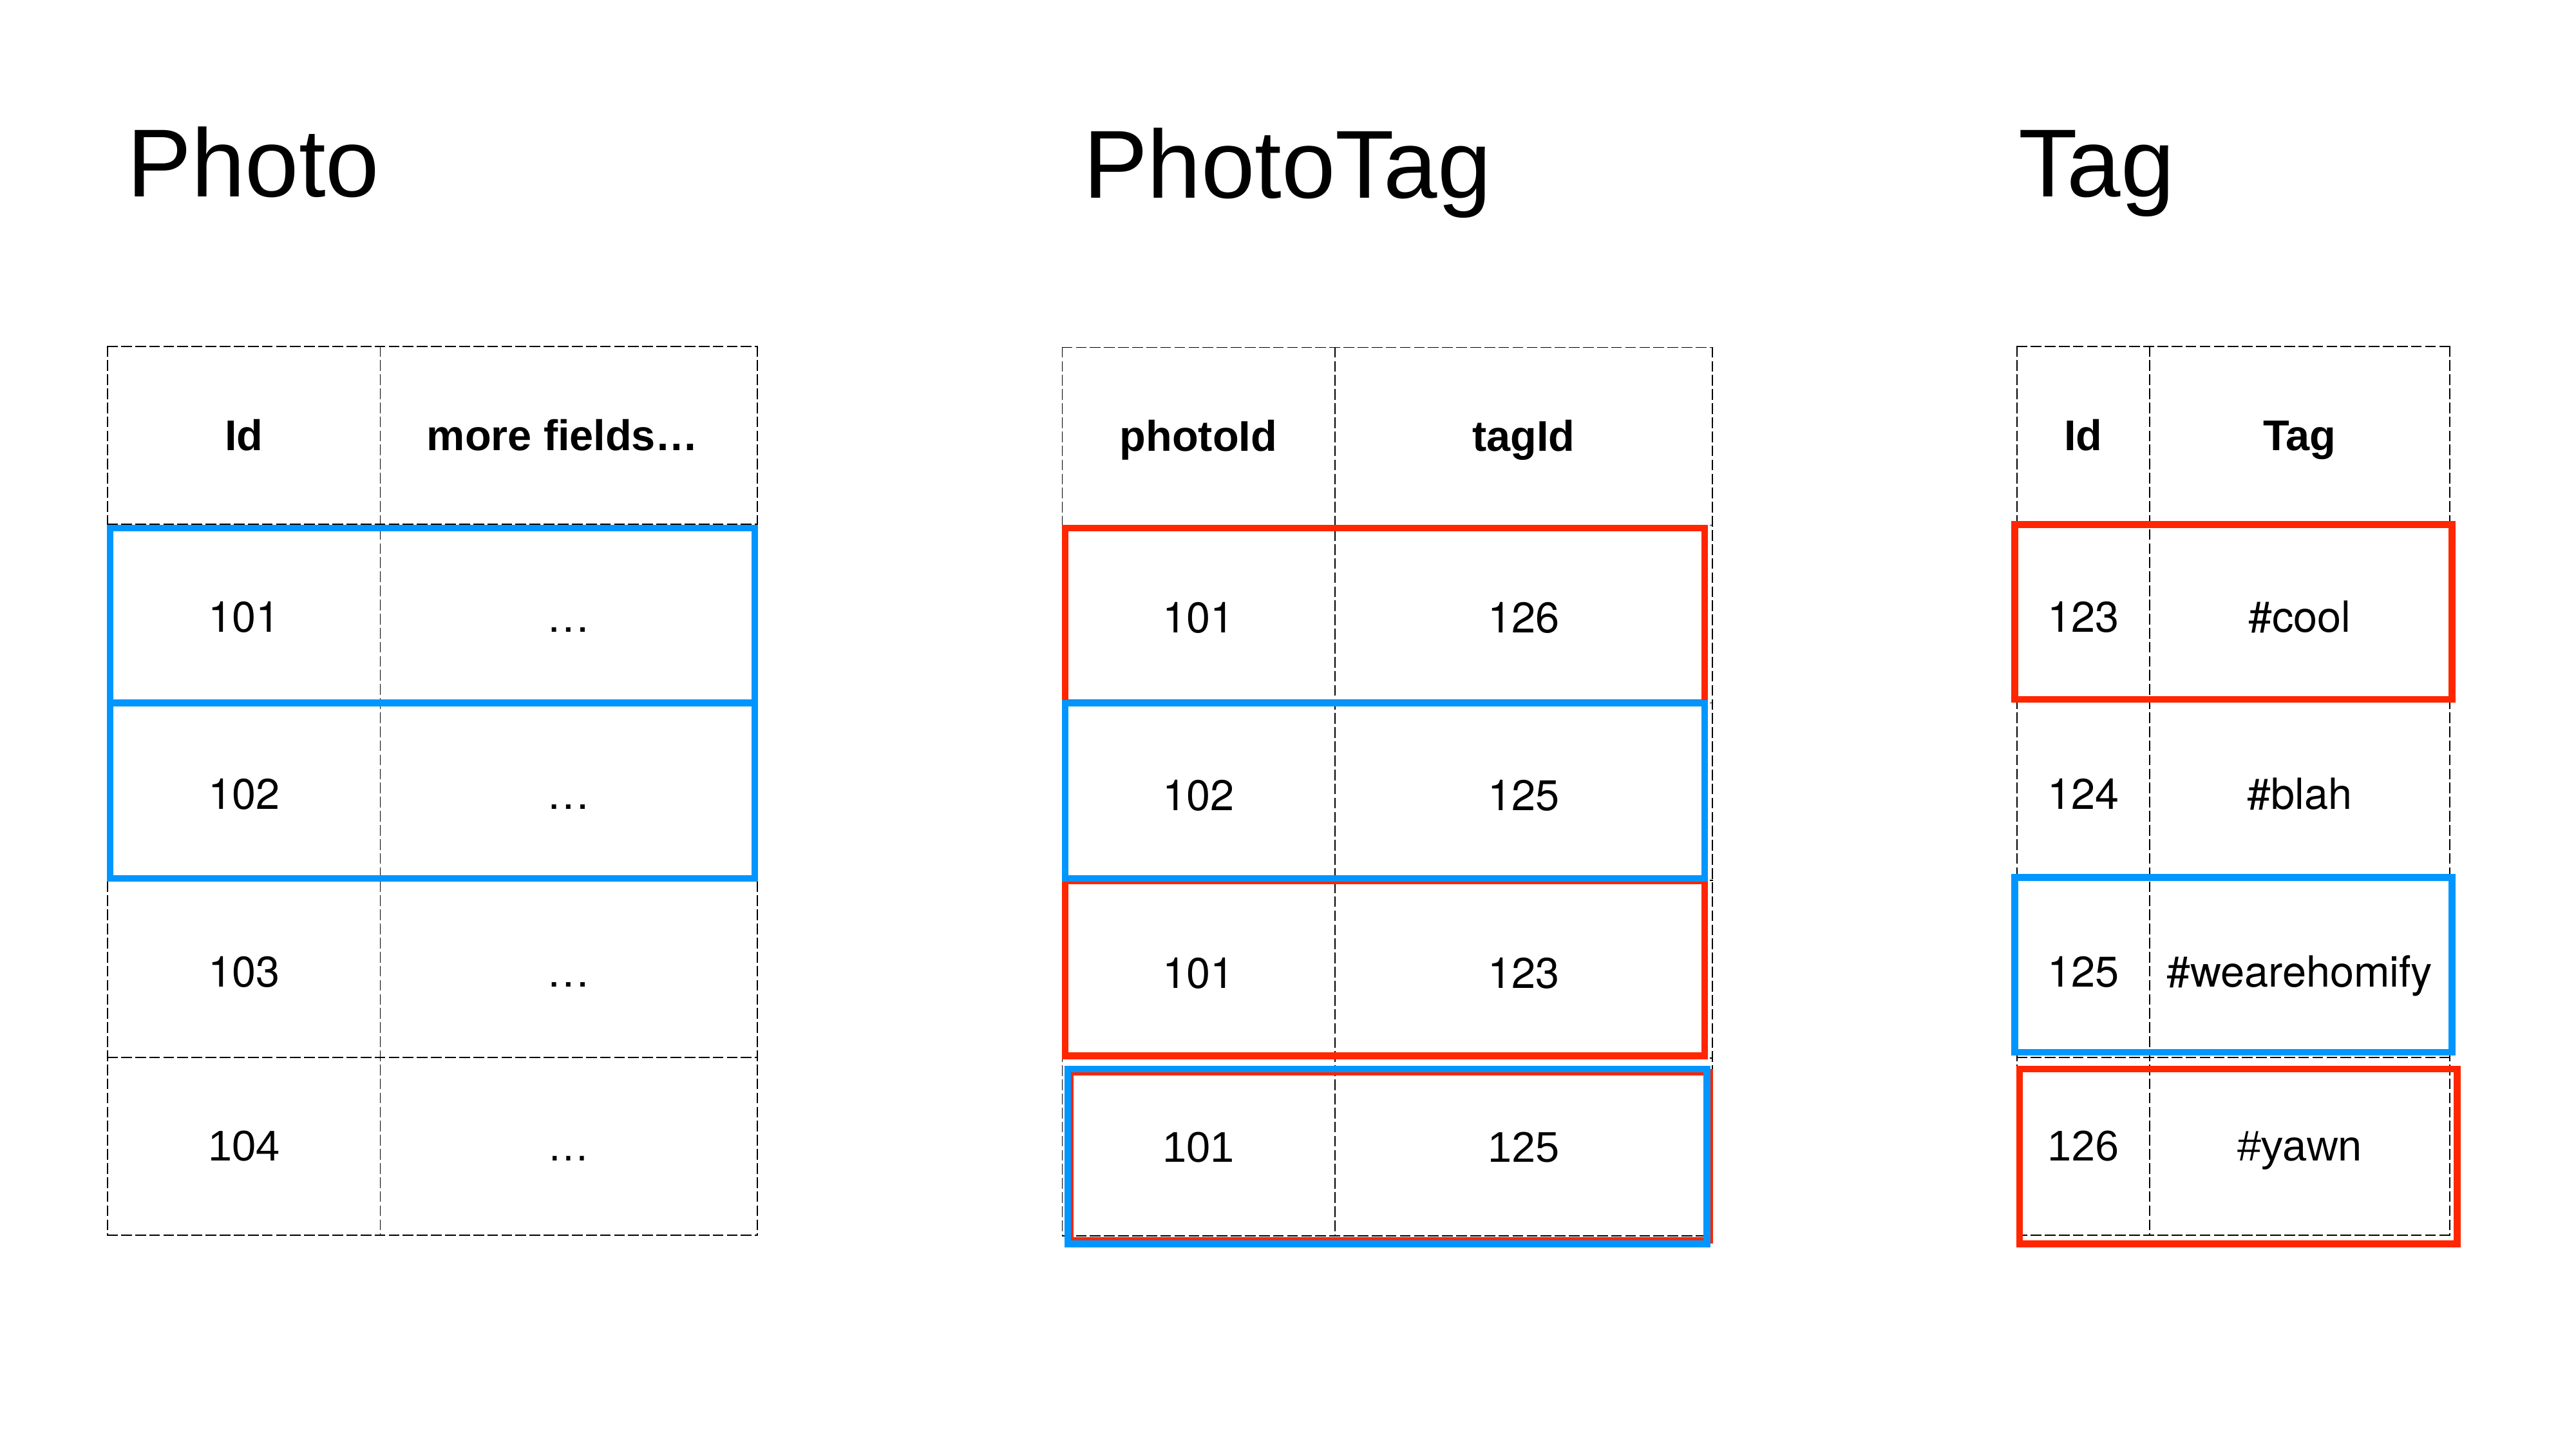

Photo
Tag
PhotoTag
| Id | more fields… |
| --- | --- |
| 101 | … |
| 102 | … |
| 103 | … |
| 104 | … |
| Id | Tag |
| --- | --- |
| 123 | #cool |
| 124 | #blah |
| 125 | #wearehomify |
| 126 | #yawn |
| photoId | tagId |
| --- | --- |
| 101 | 126 |
| 102 | 125 |
| 101 | 123 |
| 101 | 125 |